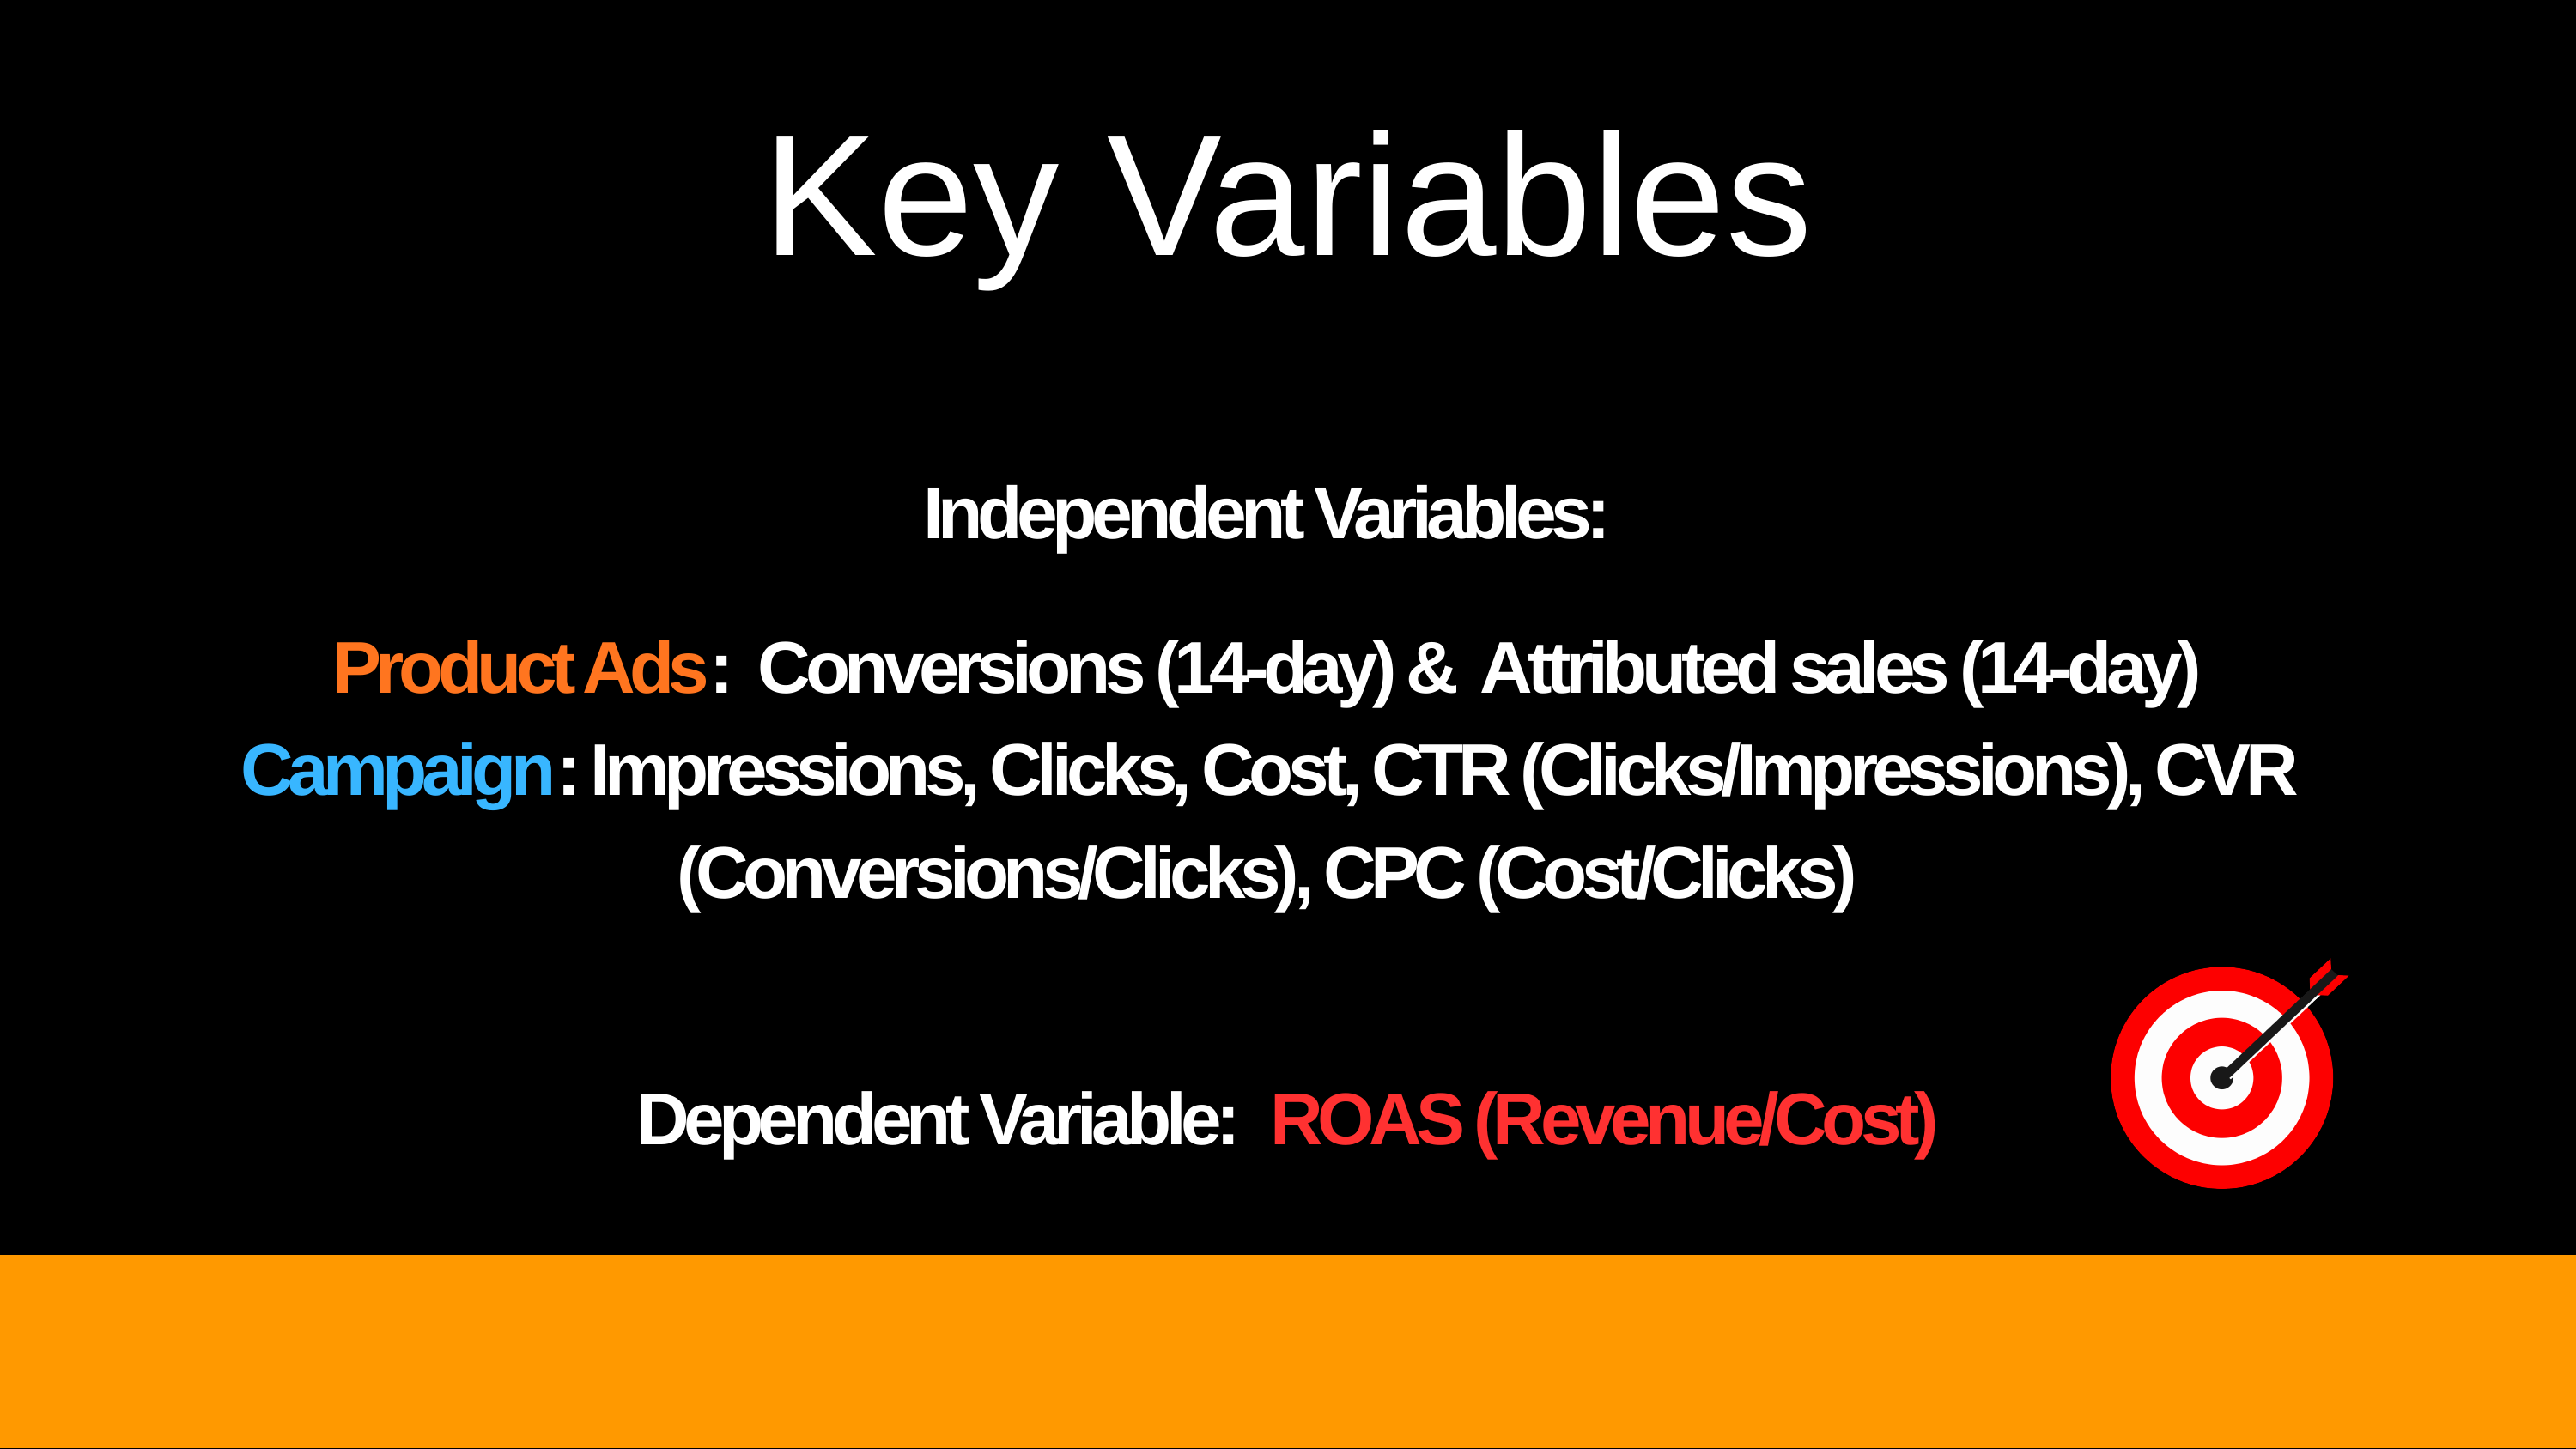

Key Variables
Independent Variables:
Product Ads:  Conversions (14-day) &  Attributed sales (14-day)
Campaign: Impressions, Clicks, Cost, CTR (Clicks/Impressions), CVR (Conversions/Clicks), CPC (Cost/Clicks)

Dependent Variable:  ROAS (Revenue/Cost)